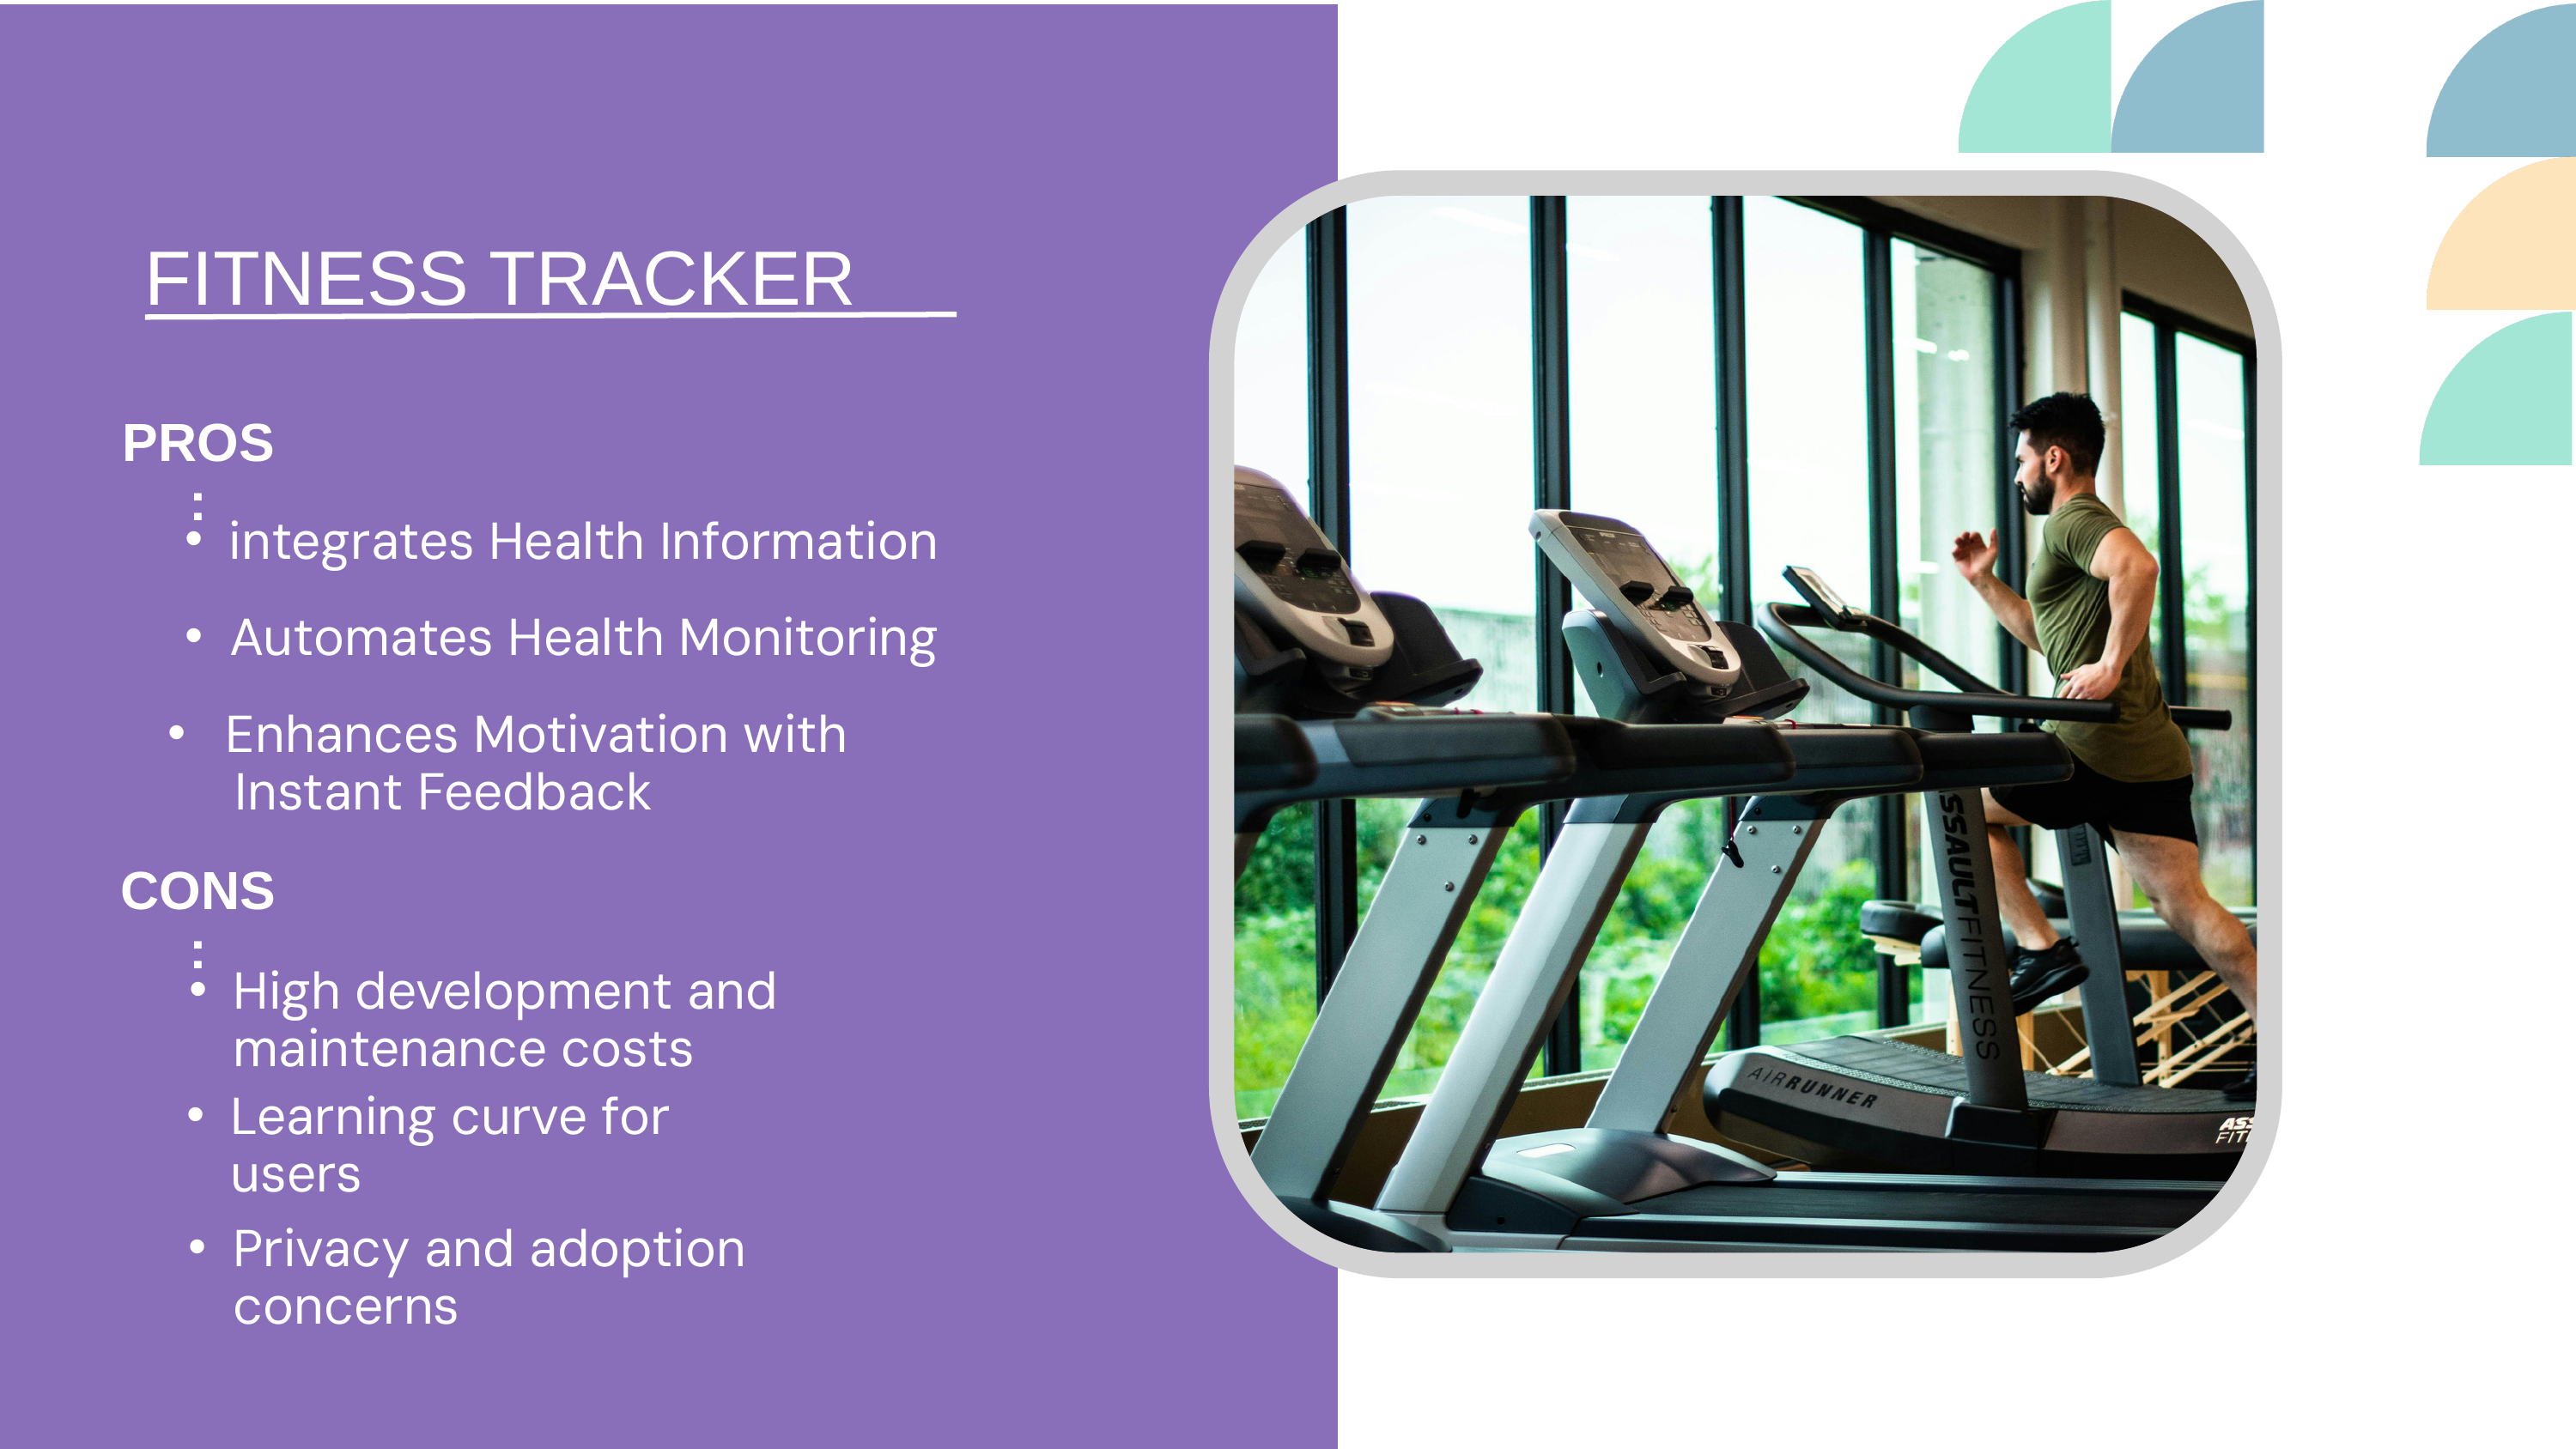

FITNESS TRACKER

PROS :
integrates Health Information
Automates Health Monitoring
 Enhances Motivation with
        Instant Feedback
CONS :
High development and maintenance costs
Learning curve for users

Privacy and adoption concerns